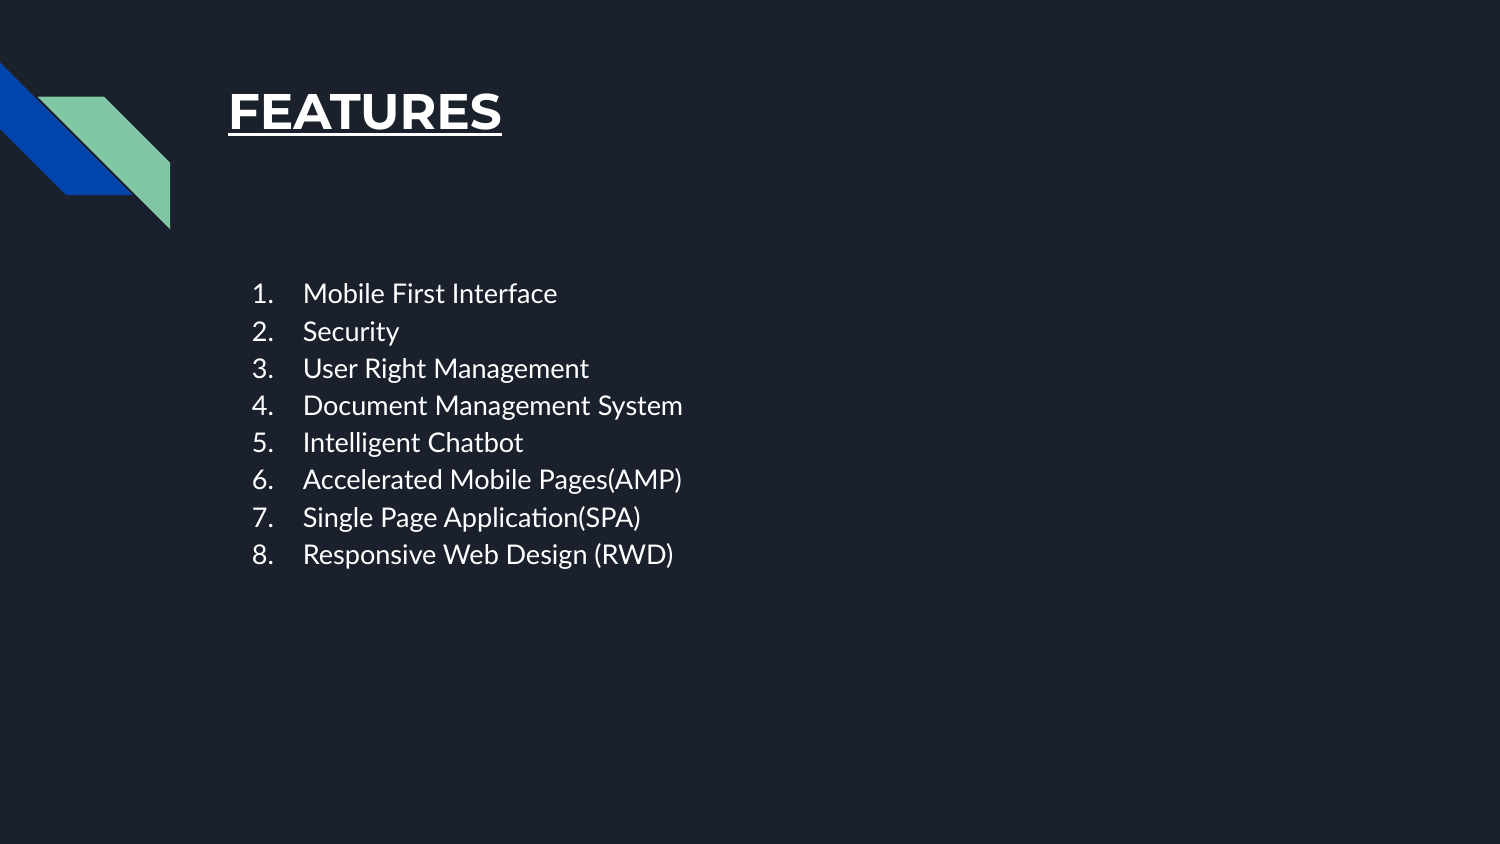

# FEATURES
Mobile First Interface
Security
User Right Management
Document Management System
Intelligent Chatbot
Accelerated Mobile Pages(AMP)
Single Page Application(SPA)
Responsive Web Design (RWD)